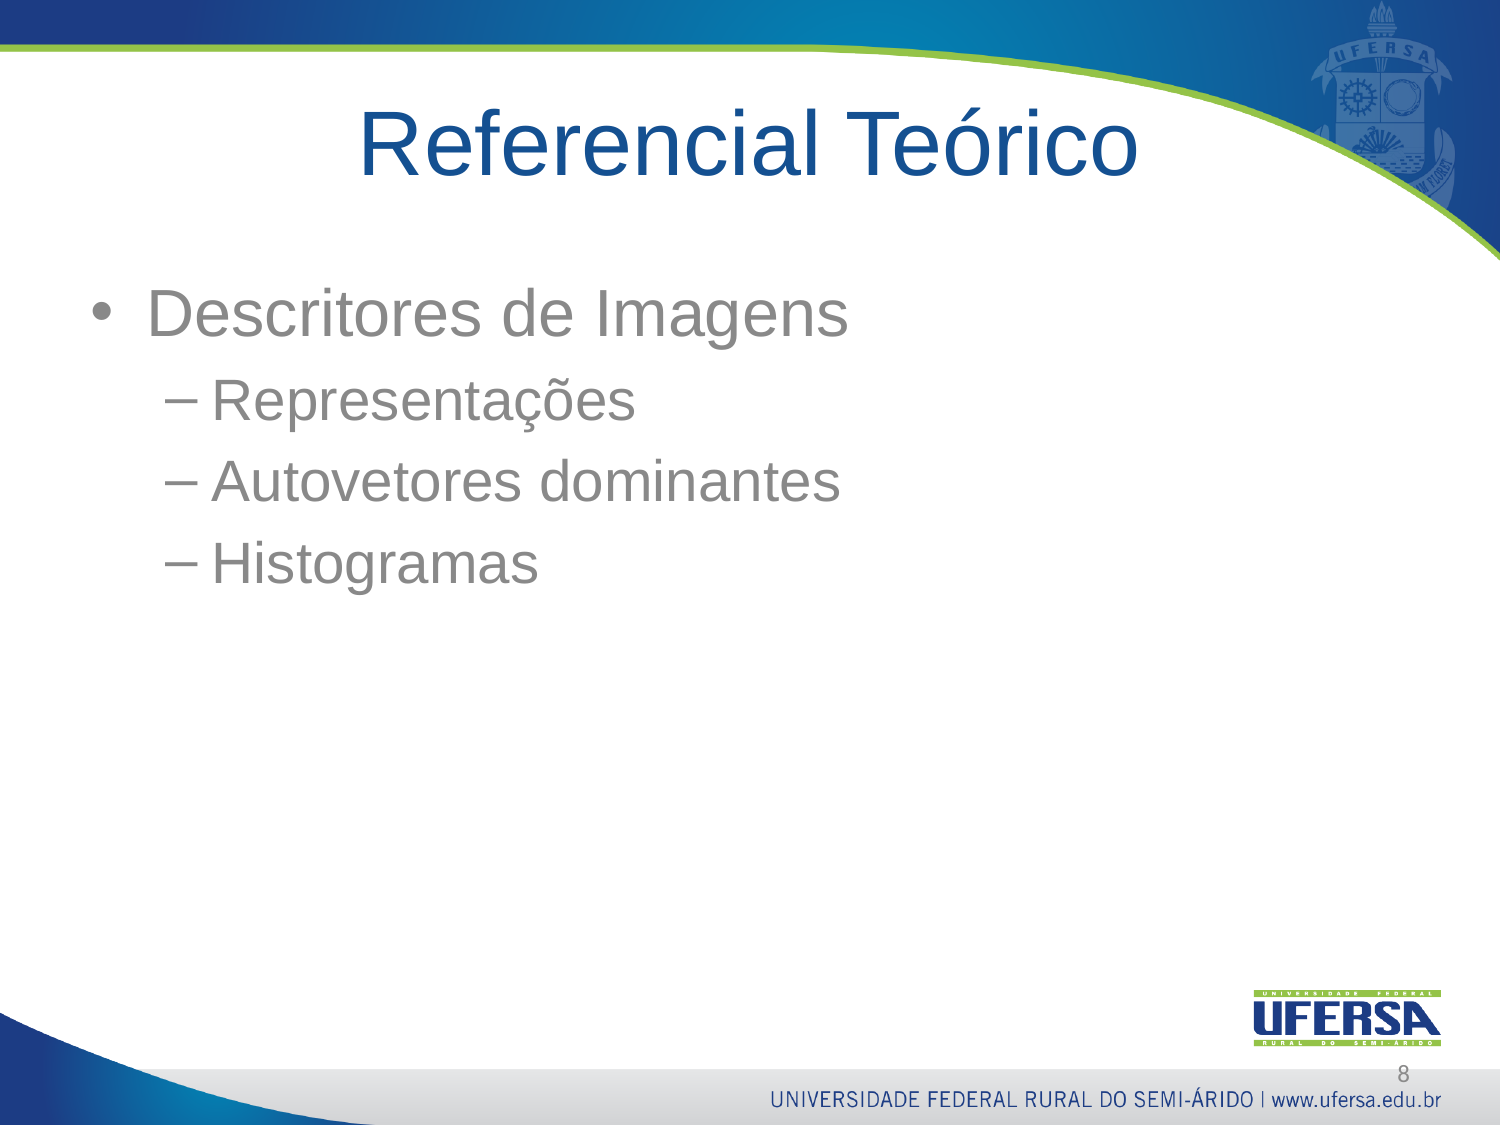

# Referencial Teórico
Descritores de Imagens
Representações
Autovetores dominantes
Histogramas

8